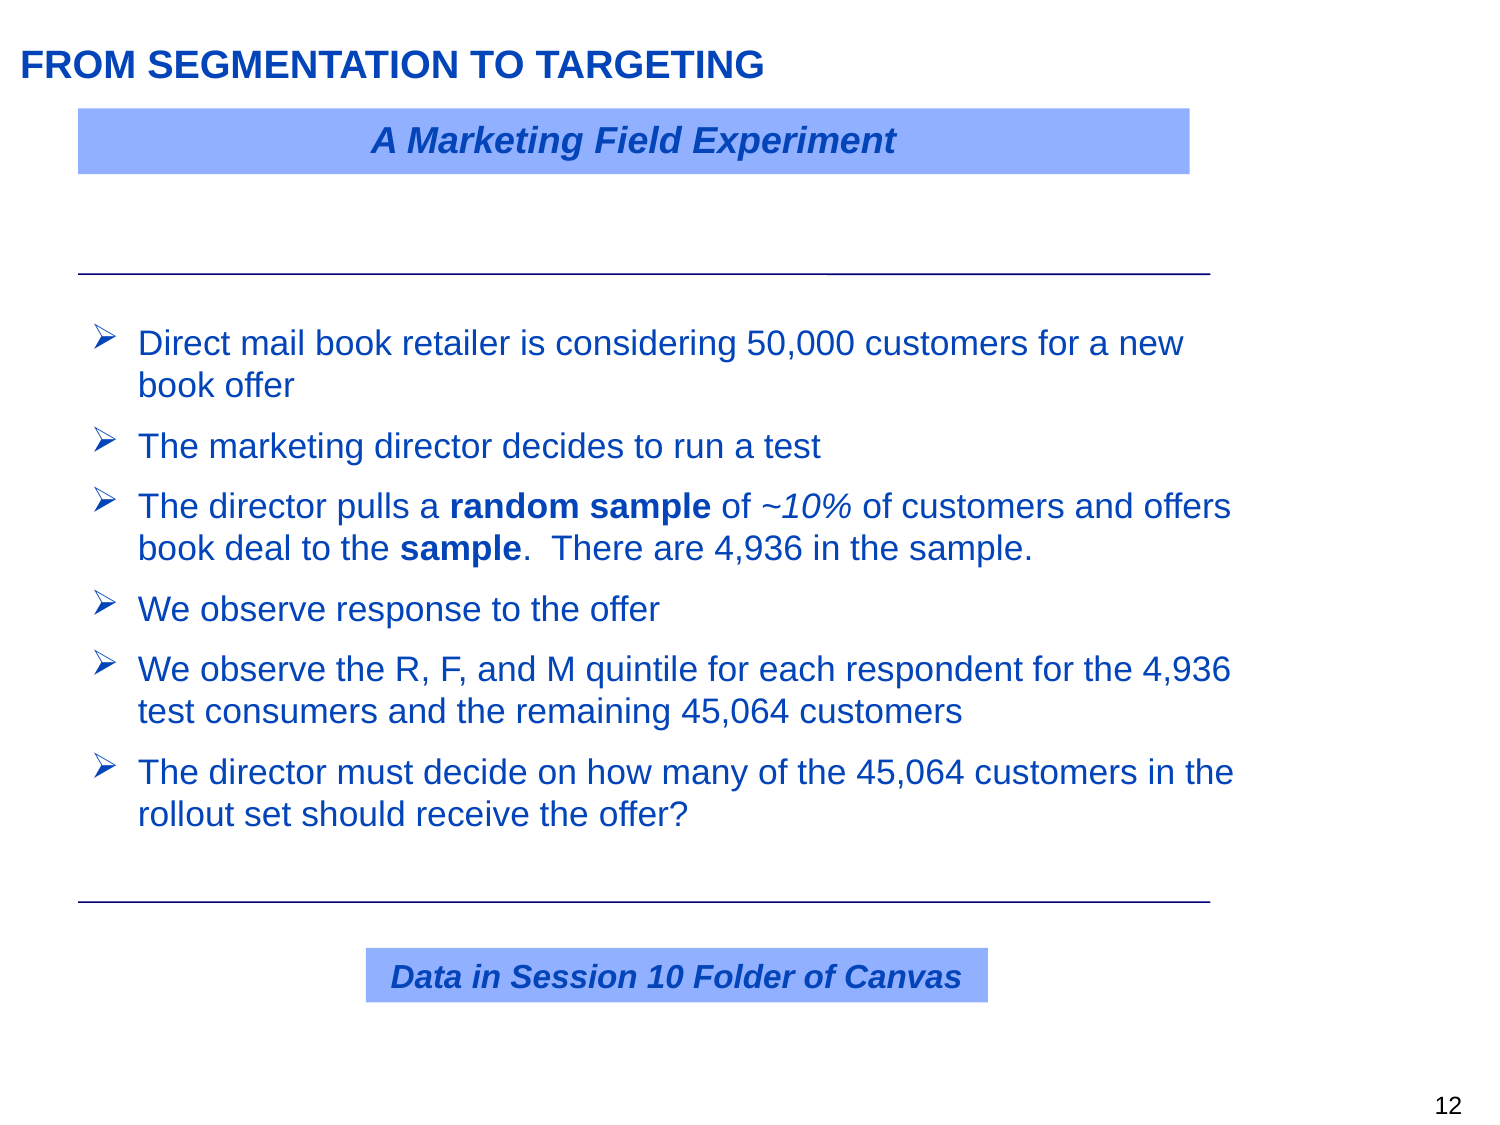

FROM SEGMENTATION TO TARGETING
A Marketing Field Experiment

Direct mail book retailer is considering 50,000 customers for a new book offer
The marketing director decides to run a test
The director pulls a random sample of ~10% of customers and offers book deal to the sample.  There are 4,936 in the sample.
We observe response to the offer
We observe the R, F, and M quintile for each respondent for the 4,936 test consumers and the remaining 45,064 customers
The director must decide on how many of the 45,064 customers in the rollout set should receive the offer?
Data in Session 10 Folder of Canvas
12